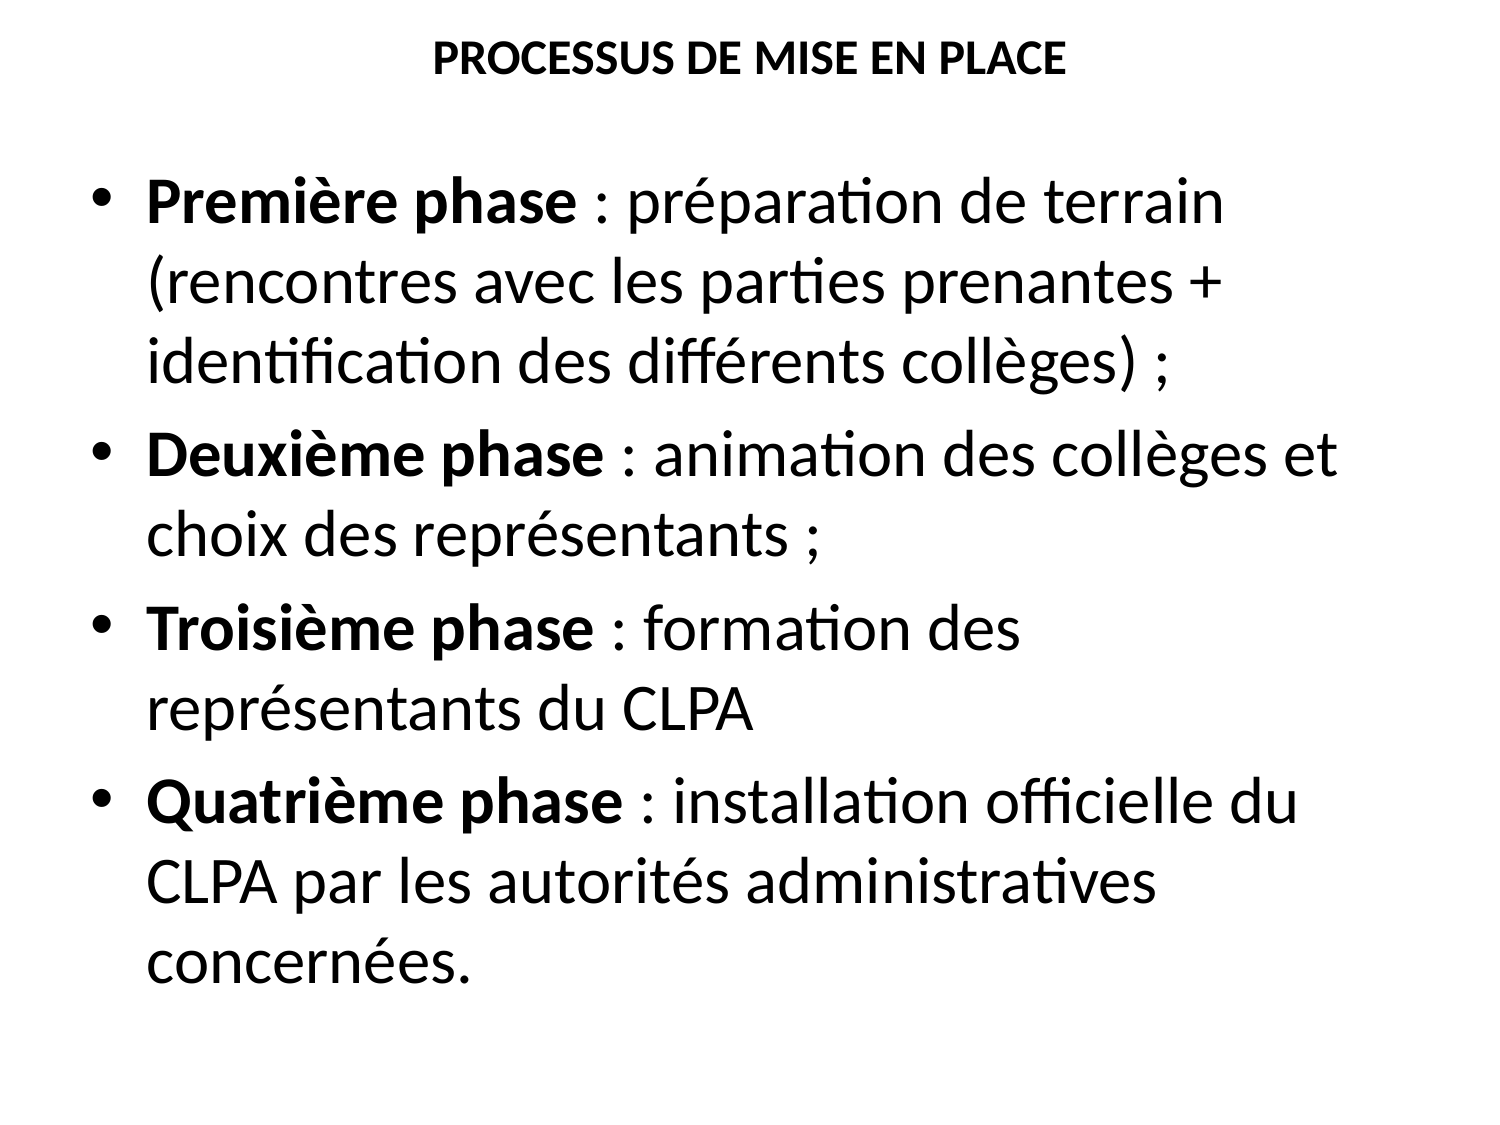

# PROCESSUS DE MISE EN PLACE
Première phase : préparation de terrain (rencontres avec les parties prenantes + identification des différents collèges) ;
Deuxième phase : animation des collèges et choix des représentants ;
Troisième phase : formation des représentants du CLPA
Quatrième phase : installation officielle du CLPA par les autorités administratives concernées.